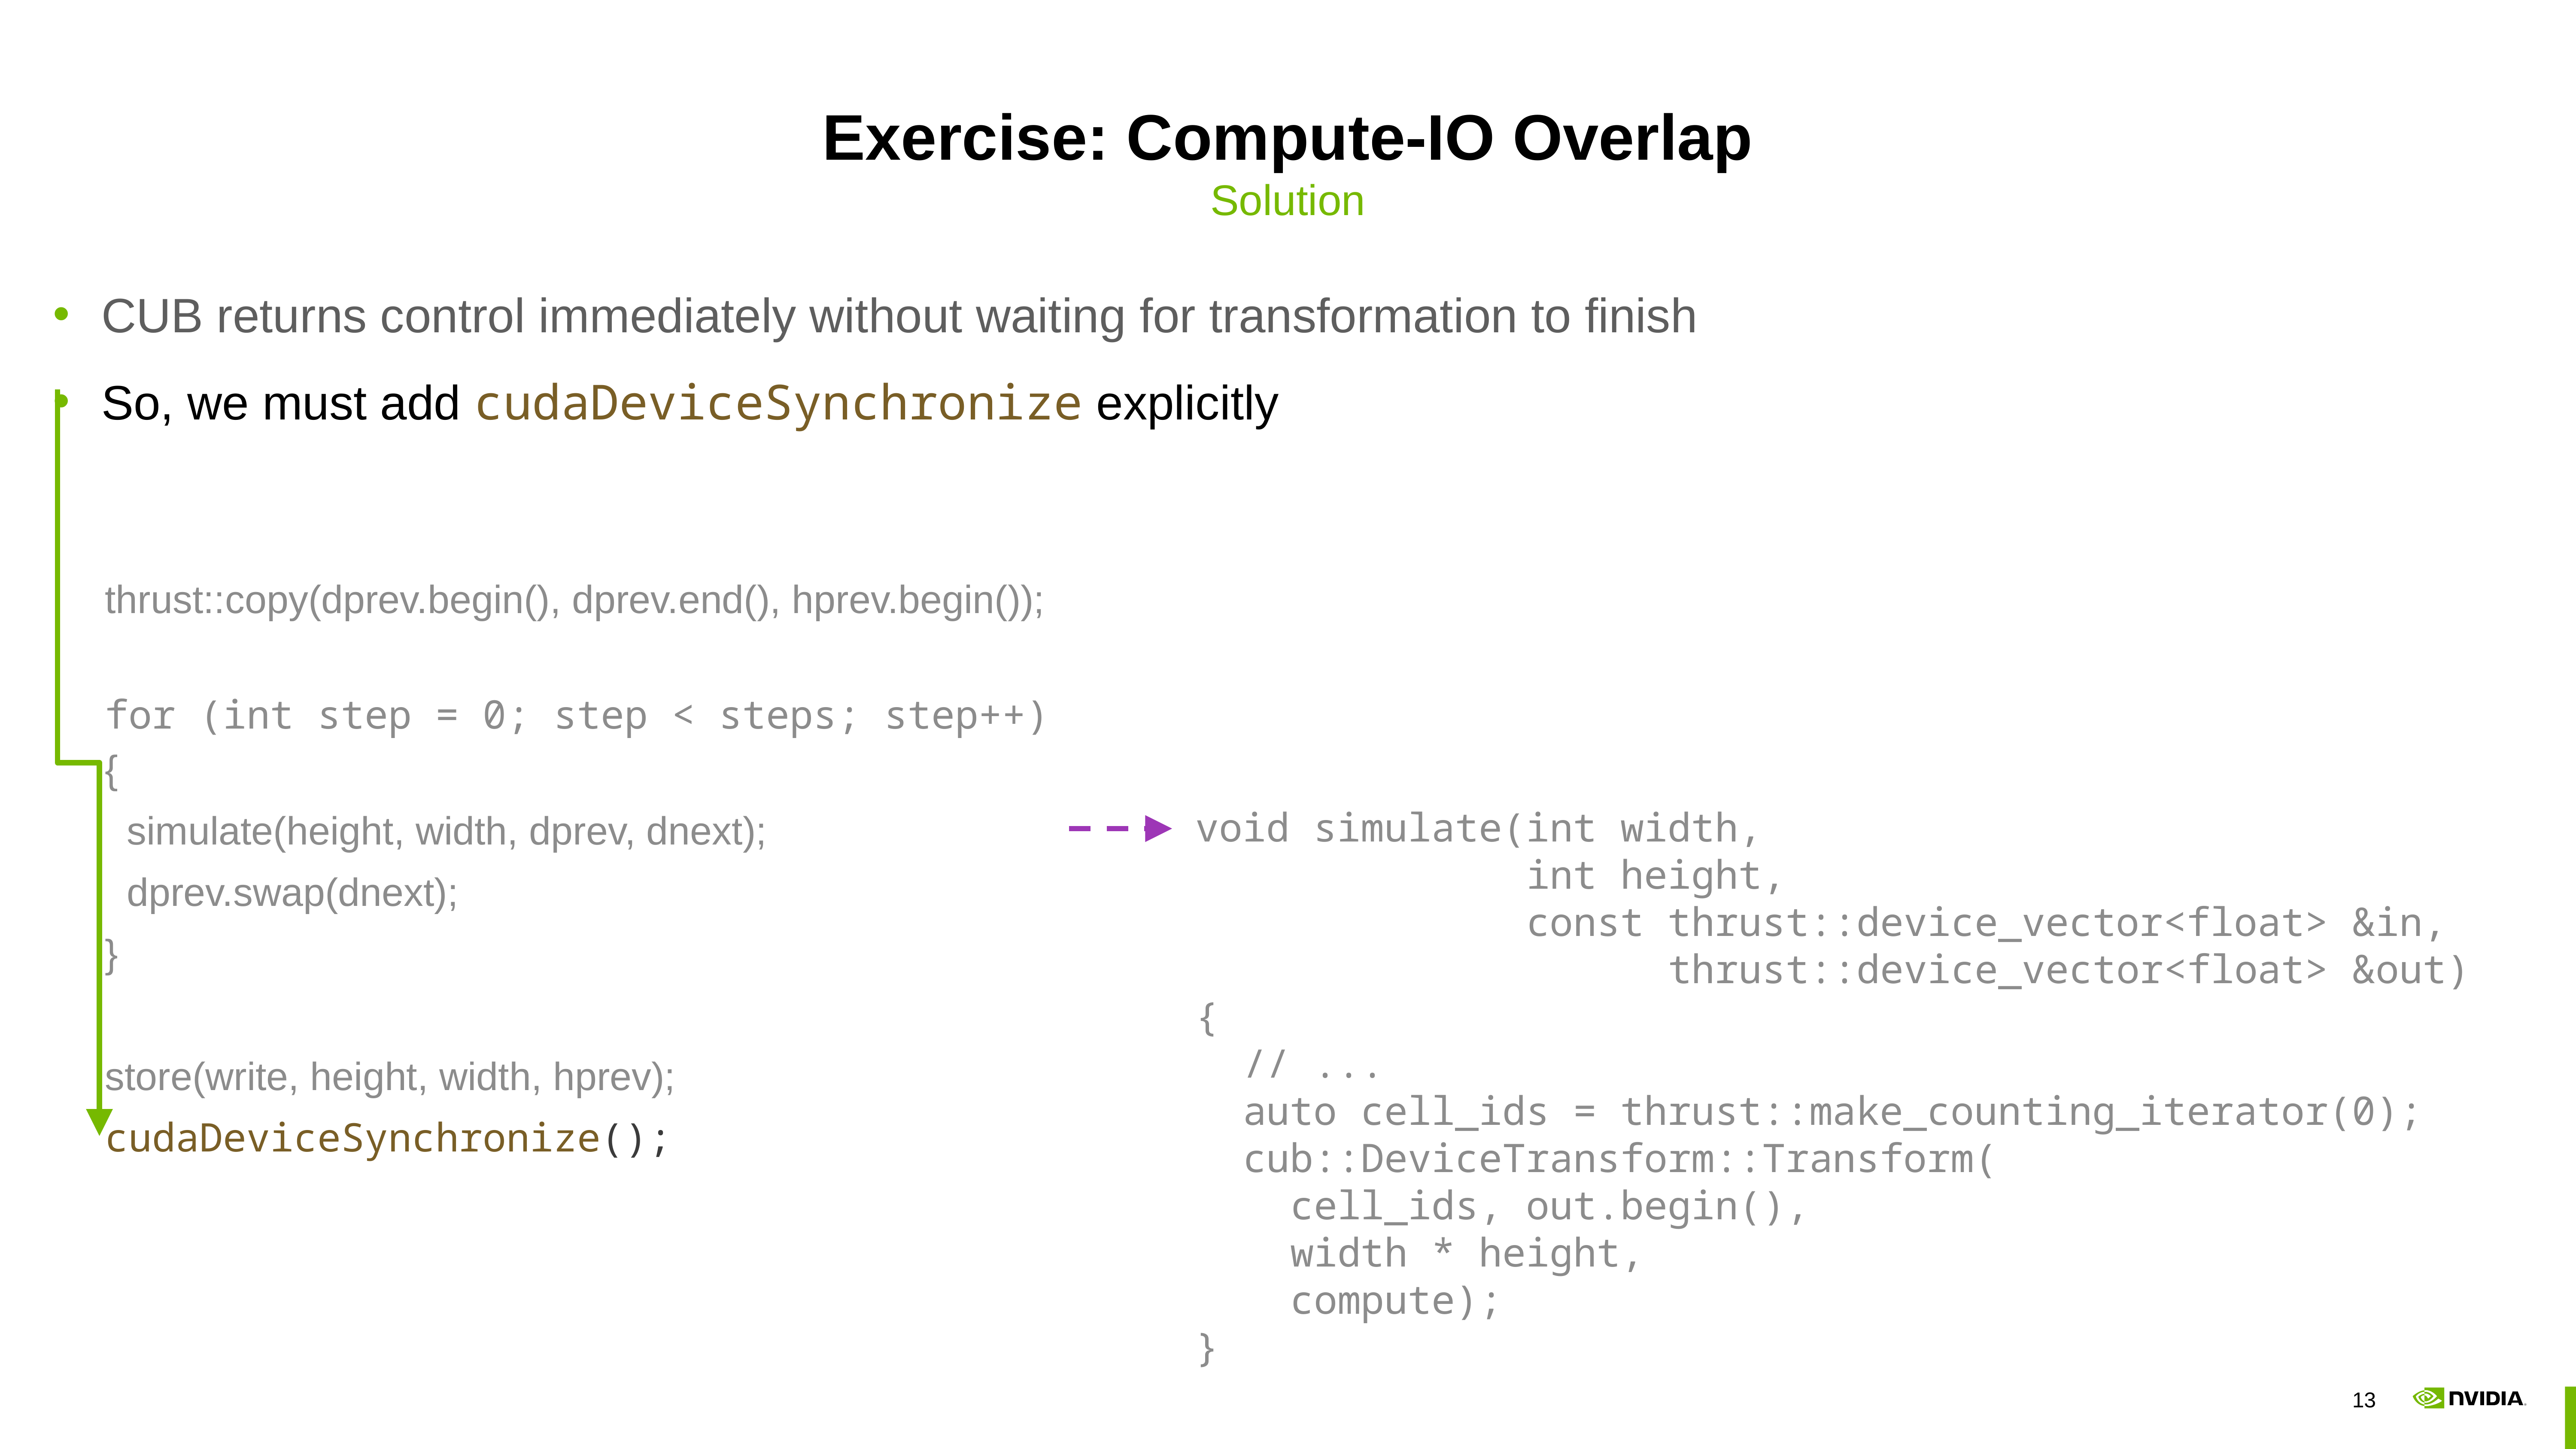

# Exercise: Compute-IO Overlap
Solution
CUB returns control immediately without waiting for transformation to finish
So, we must add cudaDeviceSynchronize explicitly
thrust::copy(dprev.begin(), dprev.end(), hprev.begin());

for (int step = 0; step < steps; step++)
{
  simulate(height, width, dprev, dnext);
  dprev.swap(dnext);
}

store(write, height, width, hprev);
cudaDeviceSynchronize();
void simulate(int width,
              int height,
              const thrust::device_vector<float> &in,
                    thrust::device_vector<float> &out)
{
  // ...
  auto cell_ids = thrust::make_counting_iterator(0);
  cub::DeviceTransform::Transform(
    cell_ids, out.begin(),
    width * height,
    compute);
}